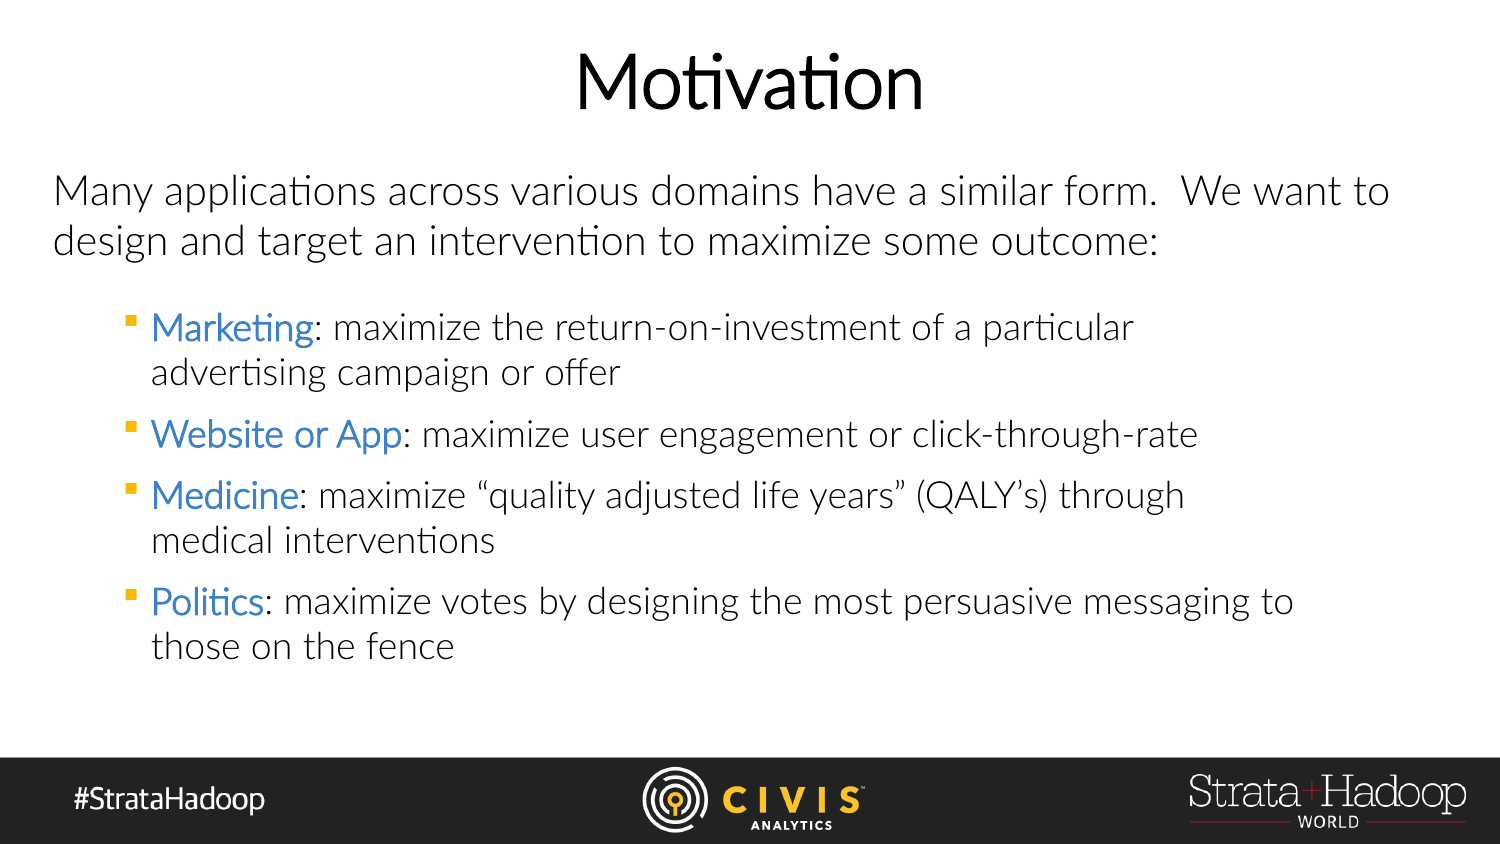

# Motivation
Many applications across various domains have a similar form.  We want to design and target an intervention to maximize some outcome:

Marketing: maximize the return-on-investment of a particular advertising campaign or offer
Website or App: maximize user engagement or click-through-rate
Medicine: maximize “quality adjusted life years” (QALY’s) through medical interventions
Politics: maximize votes by designing the most persuasive messaging to those on the fence